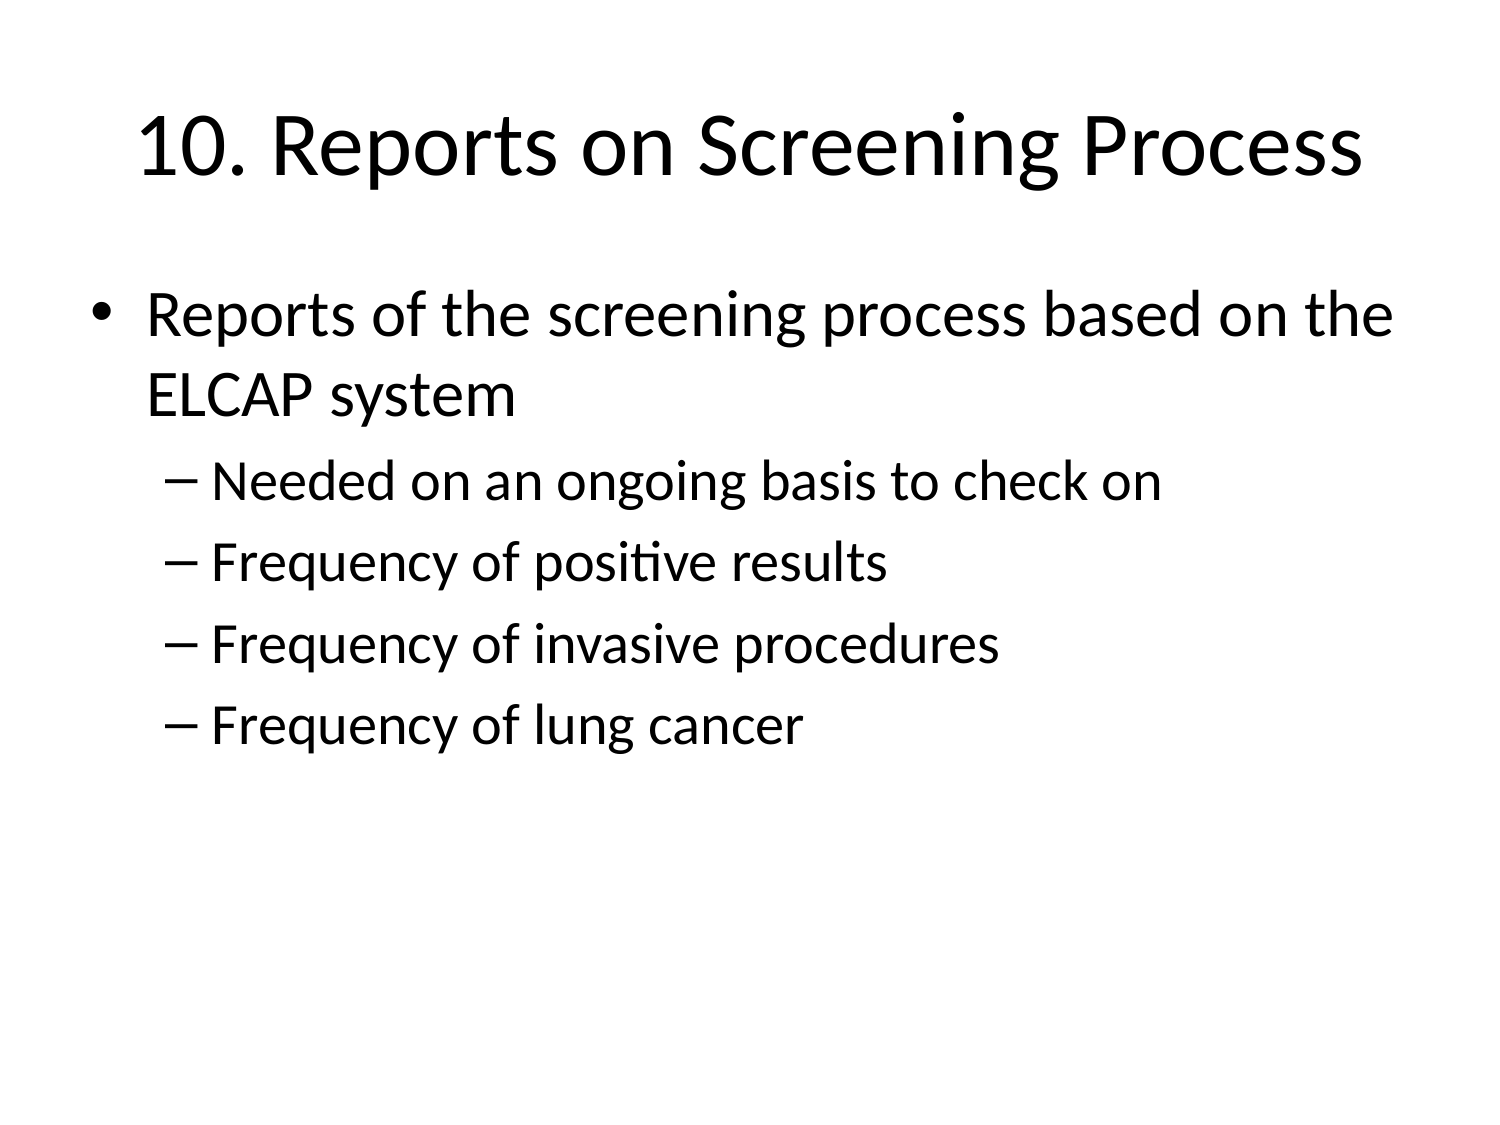

# 10. Reports on Screening Process
Reports of the screening process based on the ELCAP system
Needed on an ongoing basis to check on
Frequency of positive results
Frequency of invasive procedures
Frequency of lung cancer